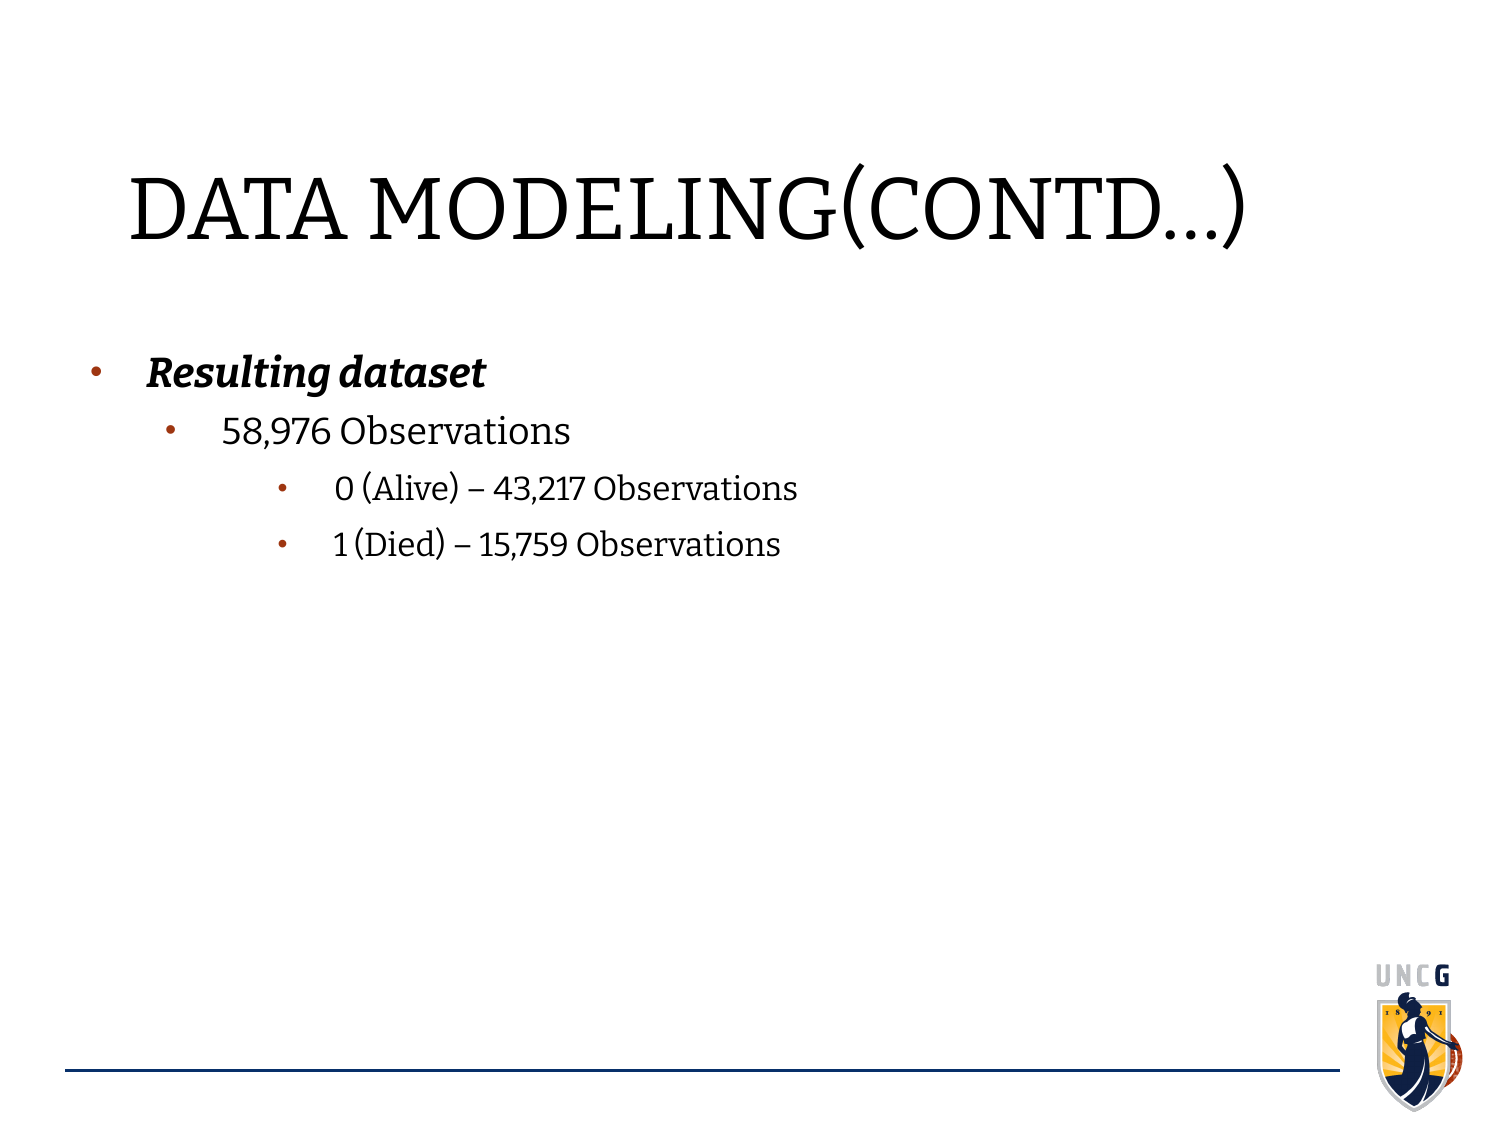

# Data Modeling(Contd…)
Resulting dataset
58,976 Observations
0 (Alive) – 43,217 Observations
1 (Died) – 15,759 Observations